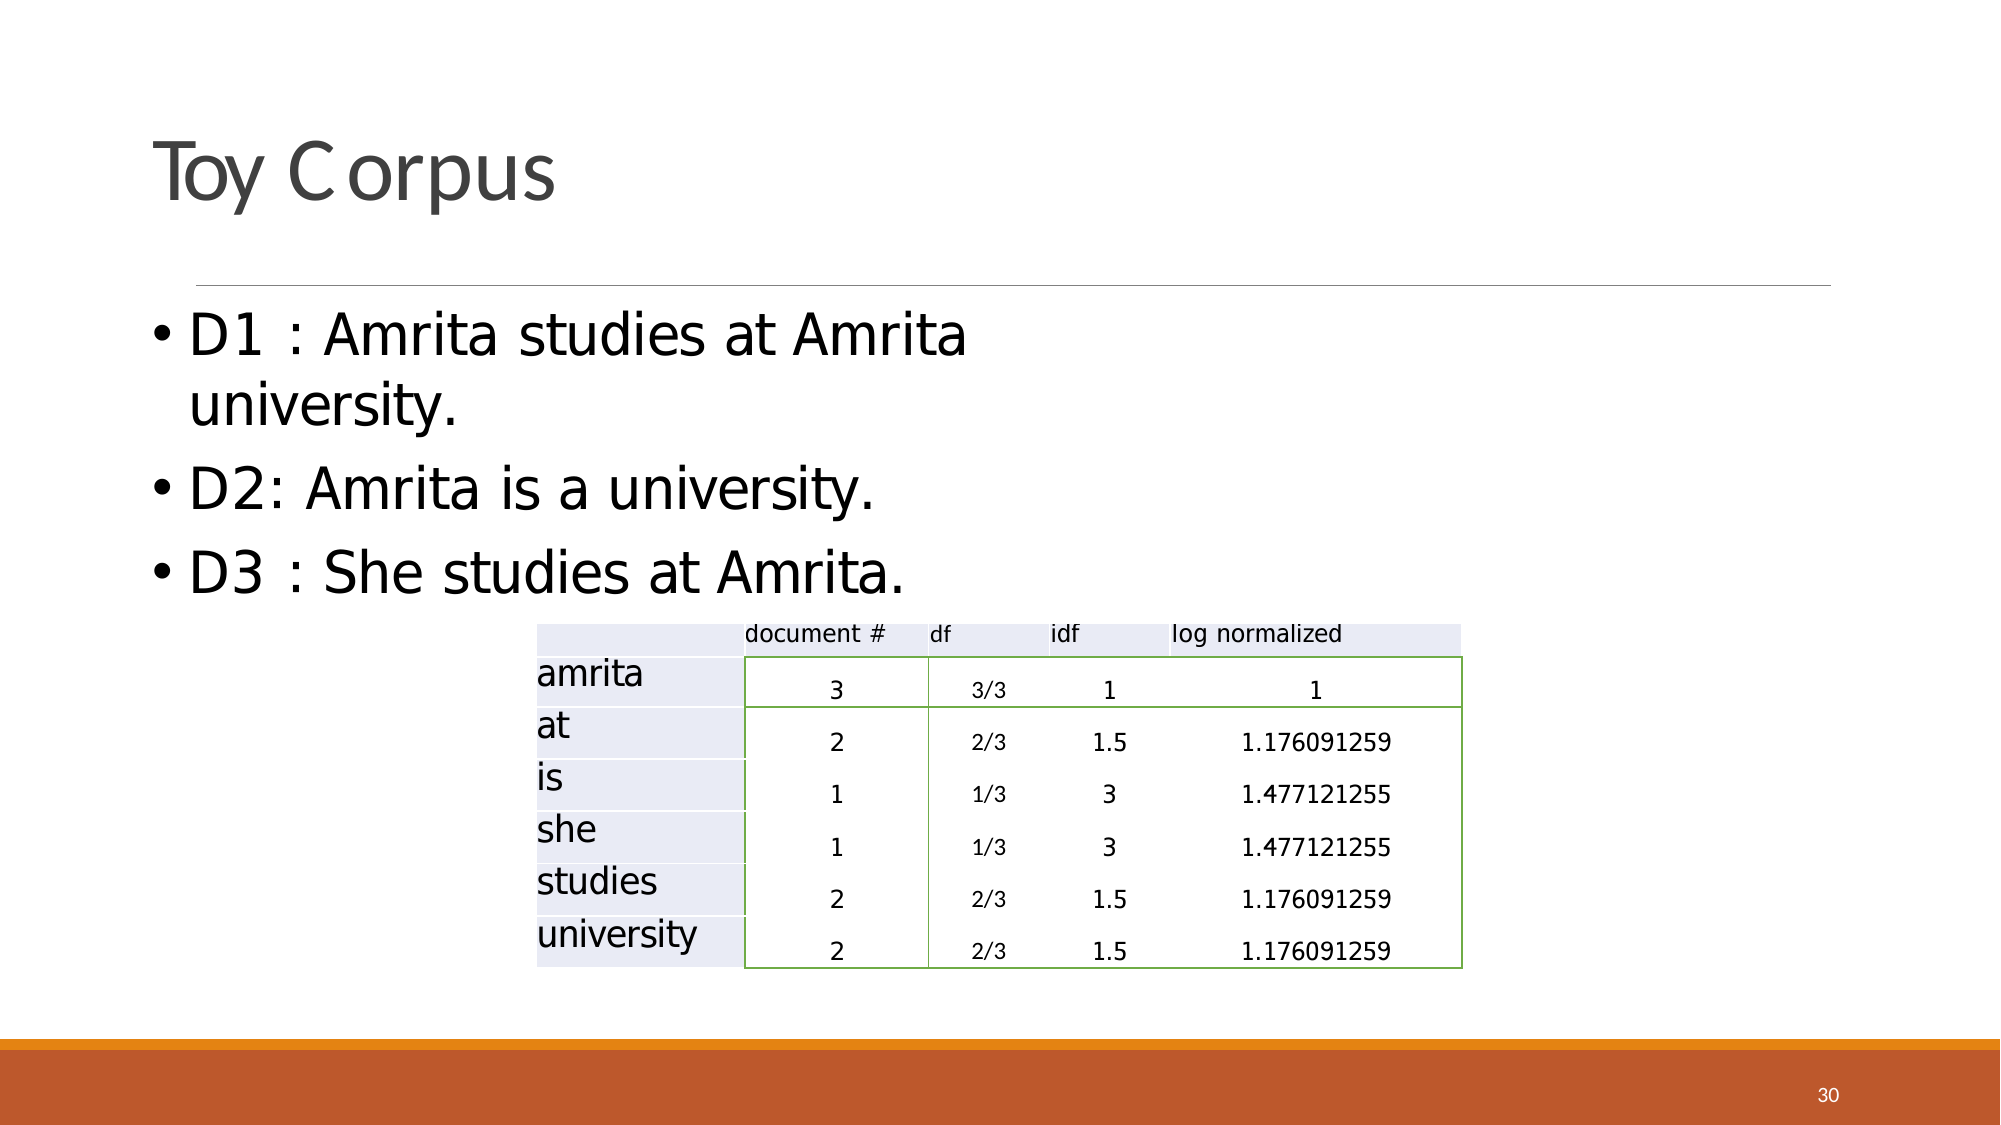

# Toy Corpus
D1 : Amrita studies at Amrita university.
D2: Amrita is a university.
D3 : She studies at Amrita.
|  | document # | df | idf | log normalized |
| --- | --- | --- | --- | --- |
| amrita | 3 | 3/3 | 1 | 1 |
| at | 2 | 2/3 | 1.5 | 1.176091259 |
| is | 1 | 1/3 | 3 | 1.477121255 |
| she | 1 | 1/3 | 3 | 1.477121255 |
| studies | 2 | 2/3 | 1.5 | 1.176091259 |
| university | 2 | 2/3 | 1.5 | 1.176091259 |
30